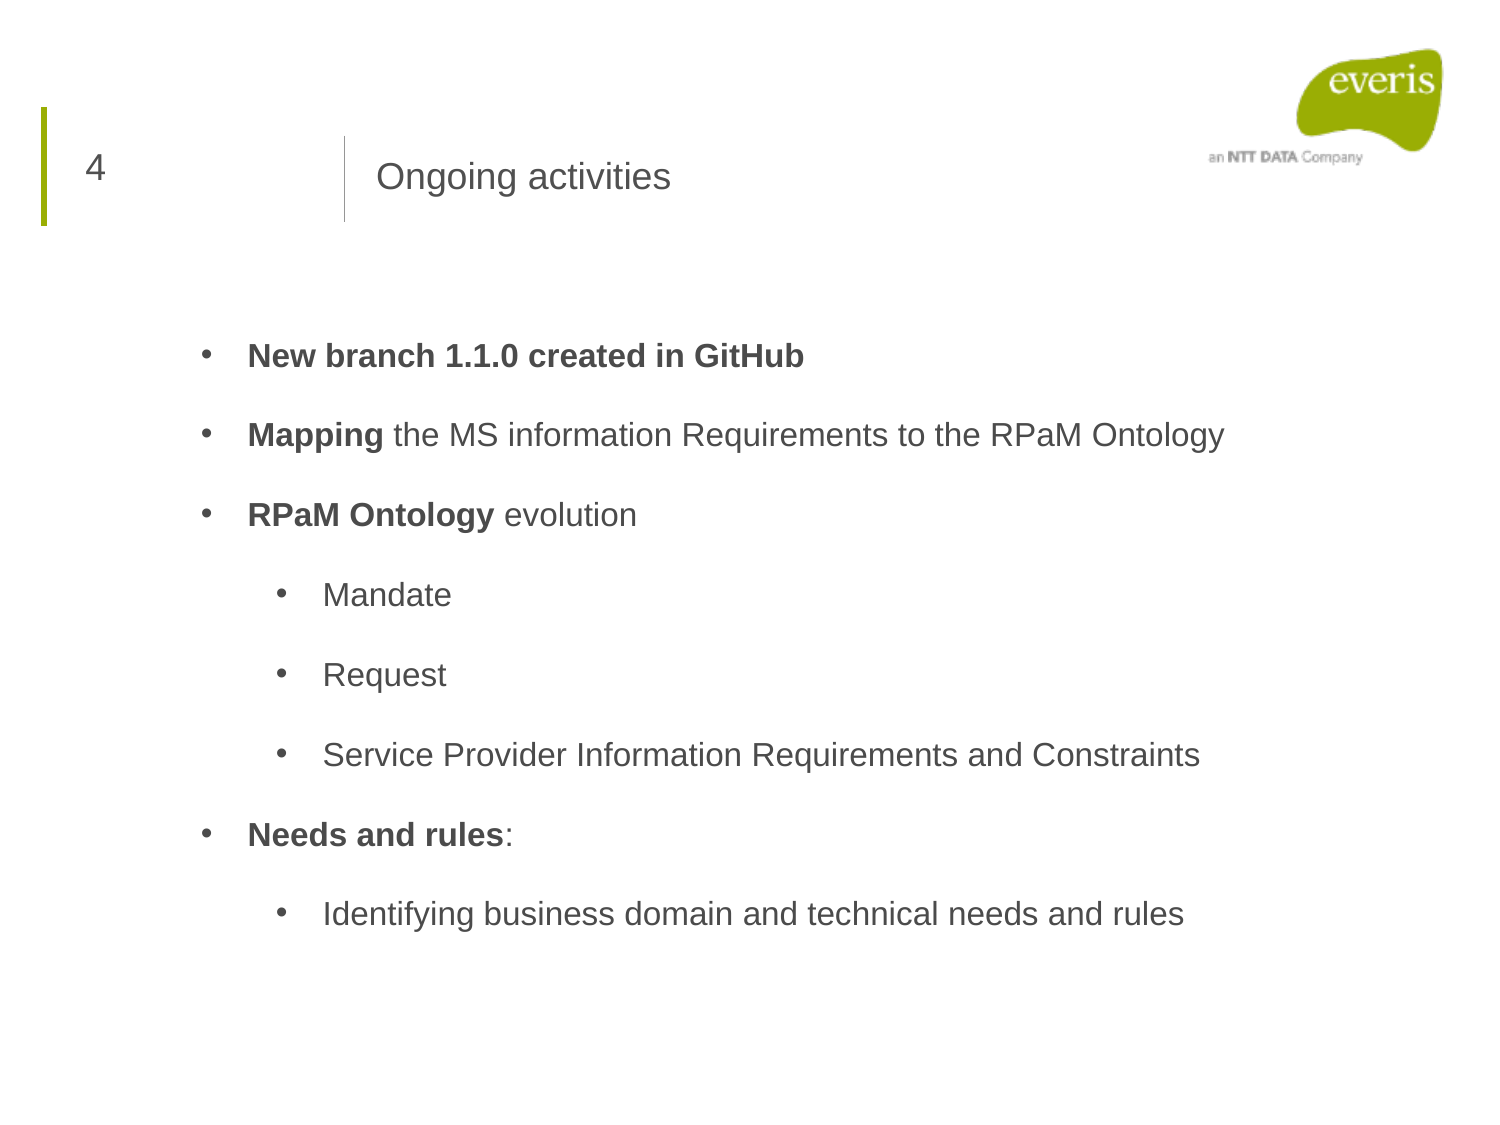

4
Ongoing activities

New branch 1.1.0 created in GitHub

Mapping the MS information Requirements to the RPaM Ontology

RPaM Ontology evolution

Mandate

Request

Service Provider Information Requirements and Constraints

Needs and rules:

Identifying business domain and technical needs and rules